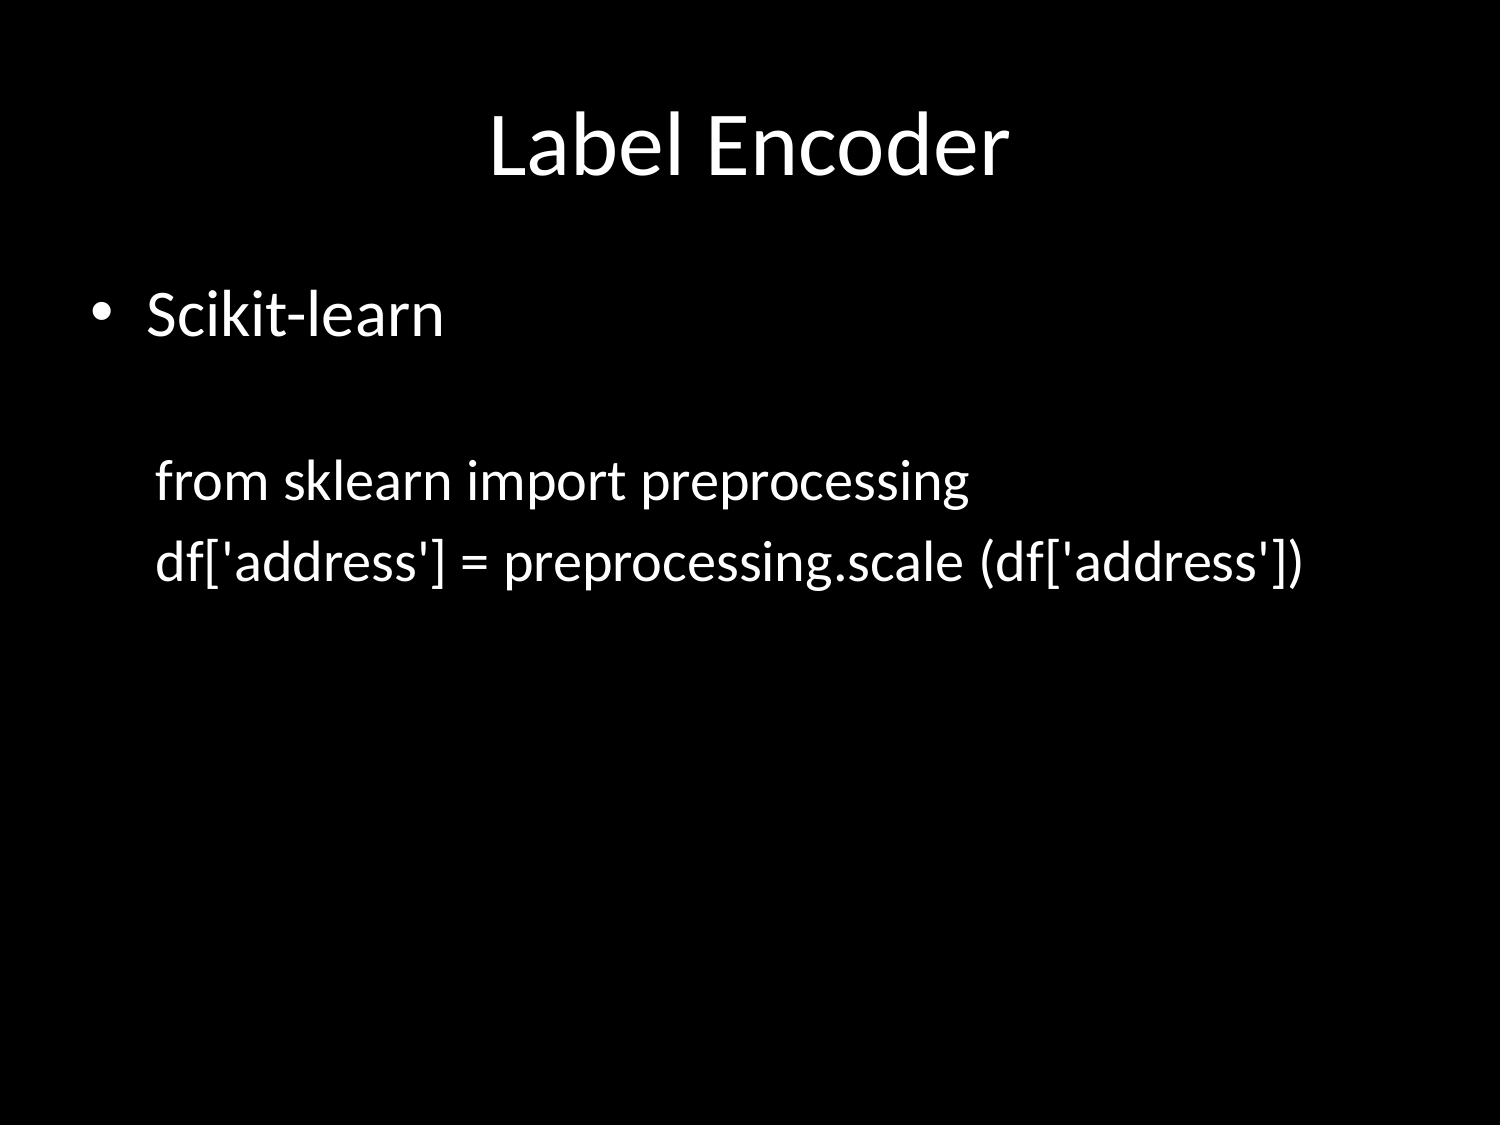

# Label Encoder
Scikit-learn
from sklearn import preprocessing
df['address'] = preprocessing.scale (df['address'])